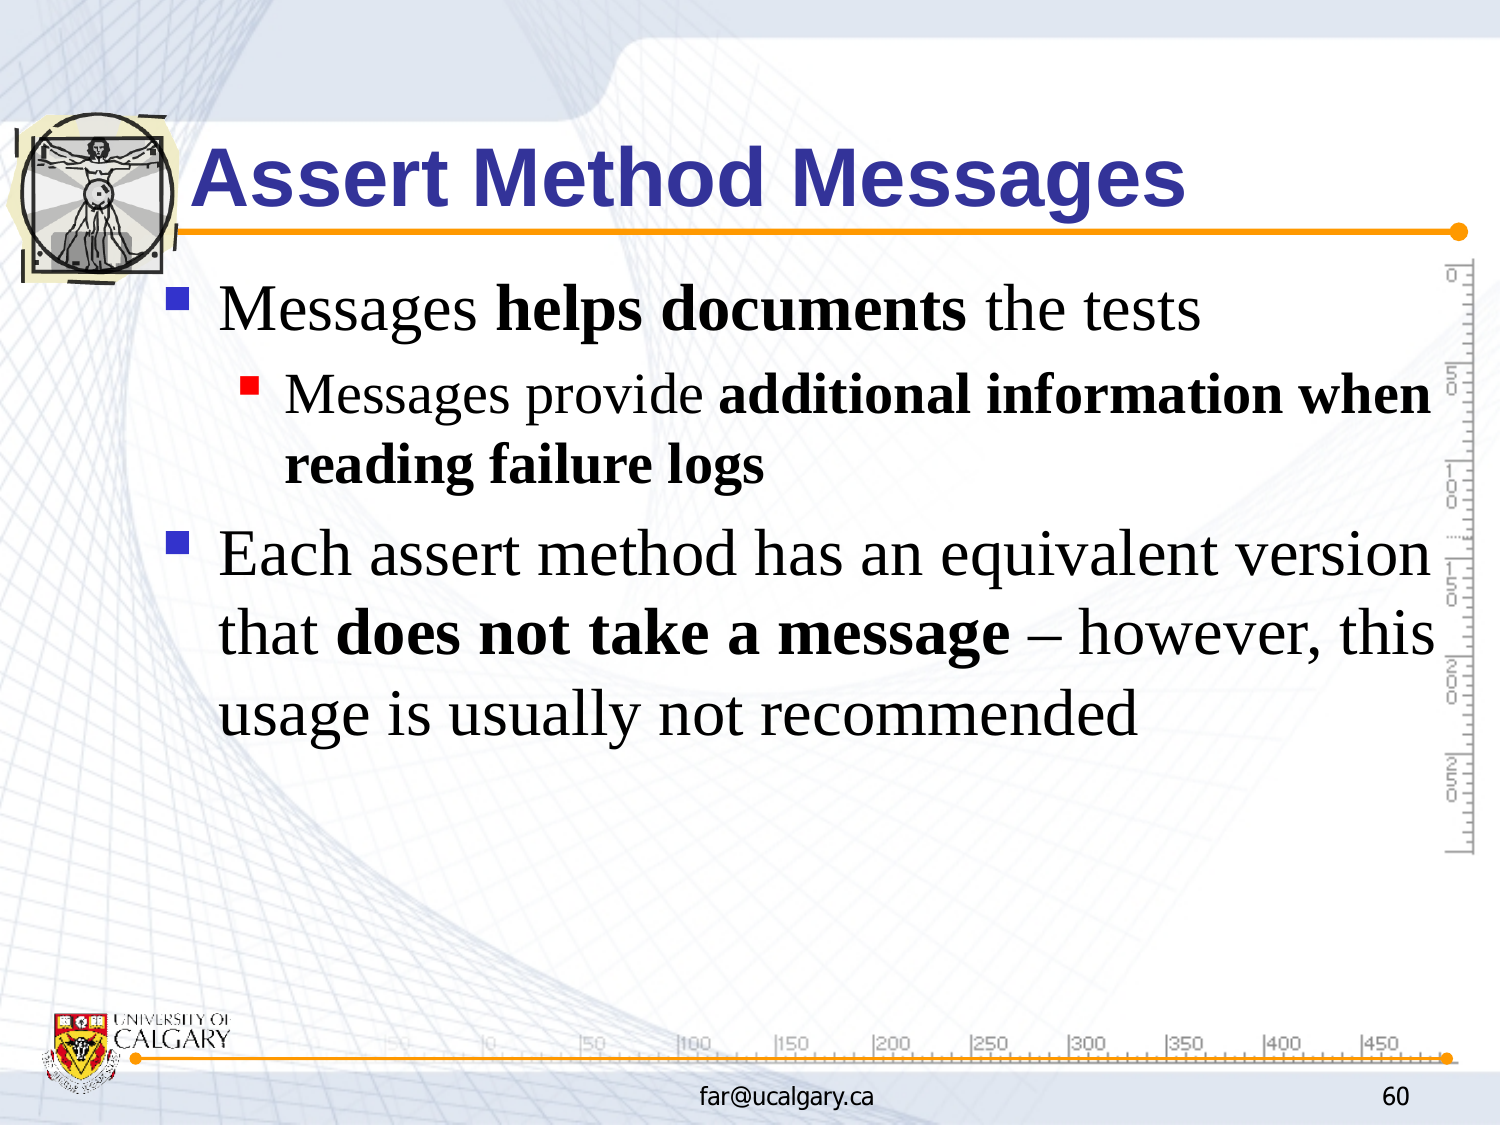

# Assert Method Messages
Messages helps documents the tests
Messages provide additional information when reading failure logs
Each assert method has an equivalent version that does not take a message – however, this usage is usually not recommended
far@ucalgary.ca
60